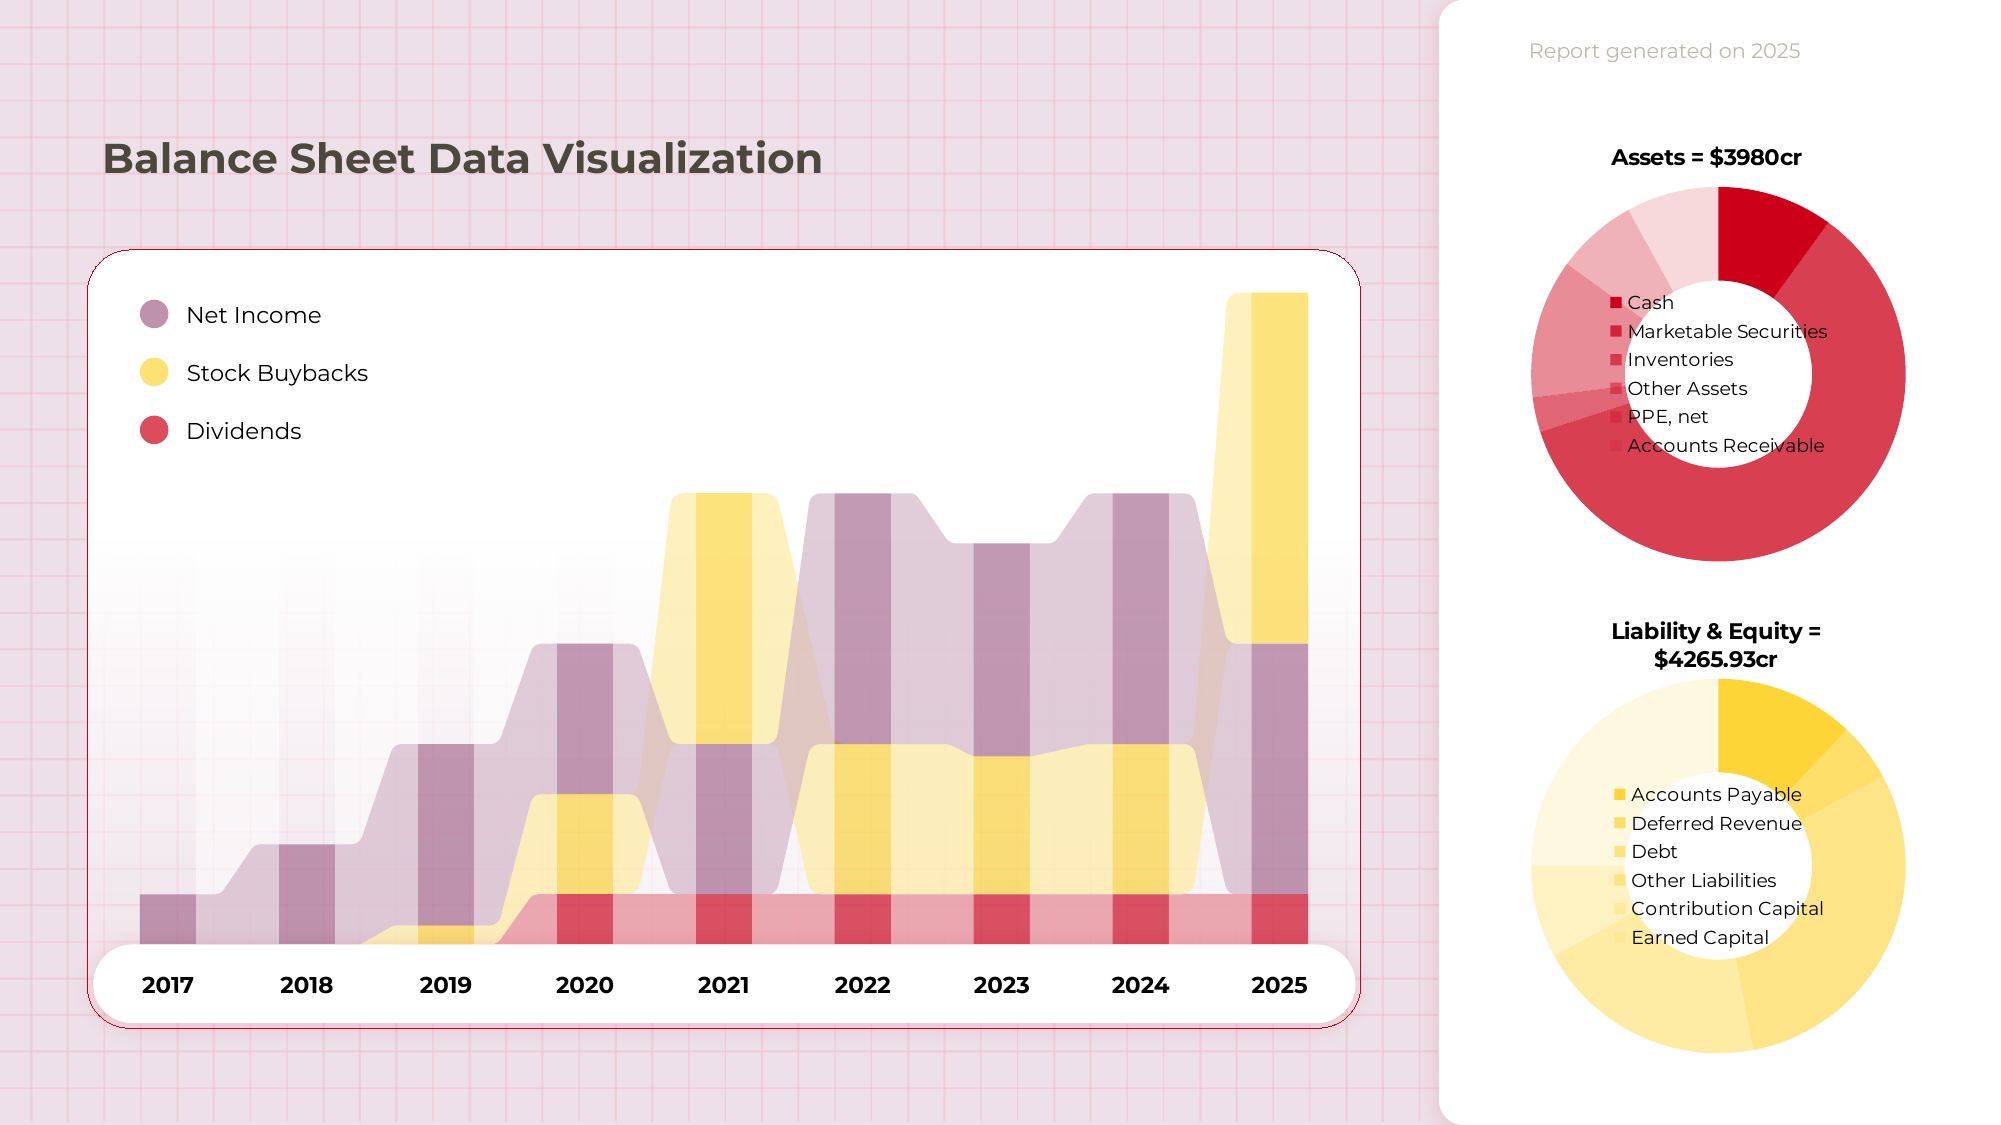

Report generated on 2025
Balance Sheet Data Visualization

### Chart: Assets = $3980cr

| Category | Assets = $375,319M |
|---|---|
| Cash | 0.1 |
| Marketable Securities | 0.6 |
| Inventories | 0.03 |
| Other Assets | 0.12 |
| PPE, net | 0.07 |
| Accounts Receivable | 0.08 |
Net Income

Stock Buybacks

Dividends

### Chart: Liability & Equity = $4265.93cr

| Category | Liability & Equity = $375,319M |
|---|---|
| Accounts Payable | 0.12 |
| Deferred Revenue | 0.05 |
| Debt | 0.3 |
| Other Liabilities | 0.2 |
| Contribution Capital | 0.08 |
| Earned Capital | 0.25 |

2017
2018
2019
2020
2021
2022
2023
2024
2025